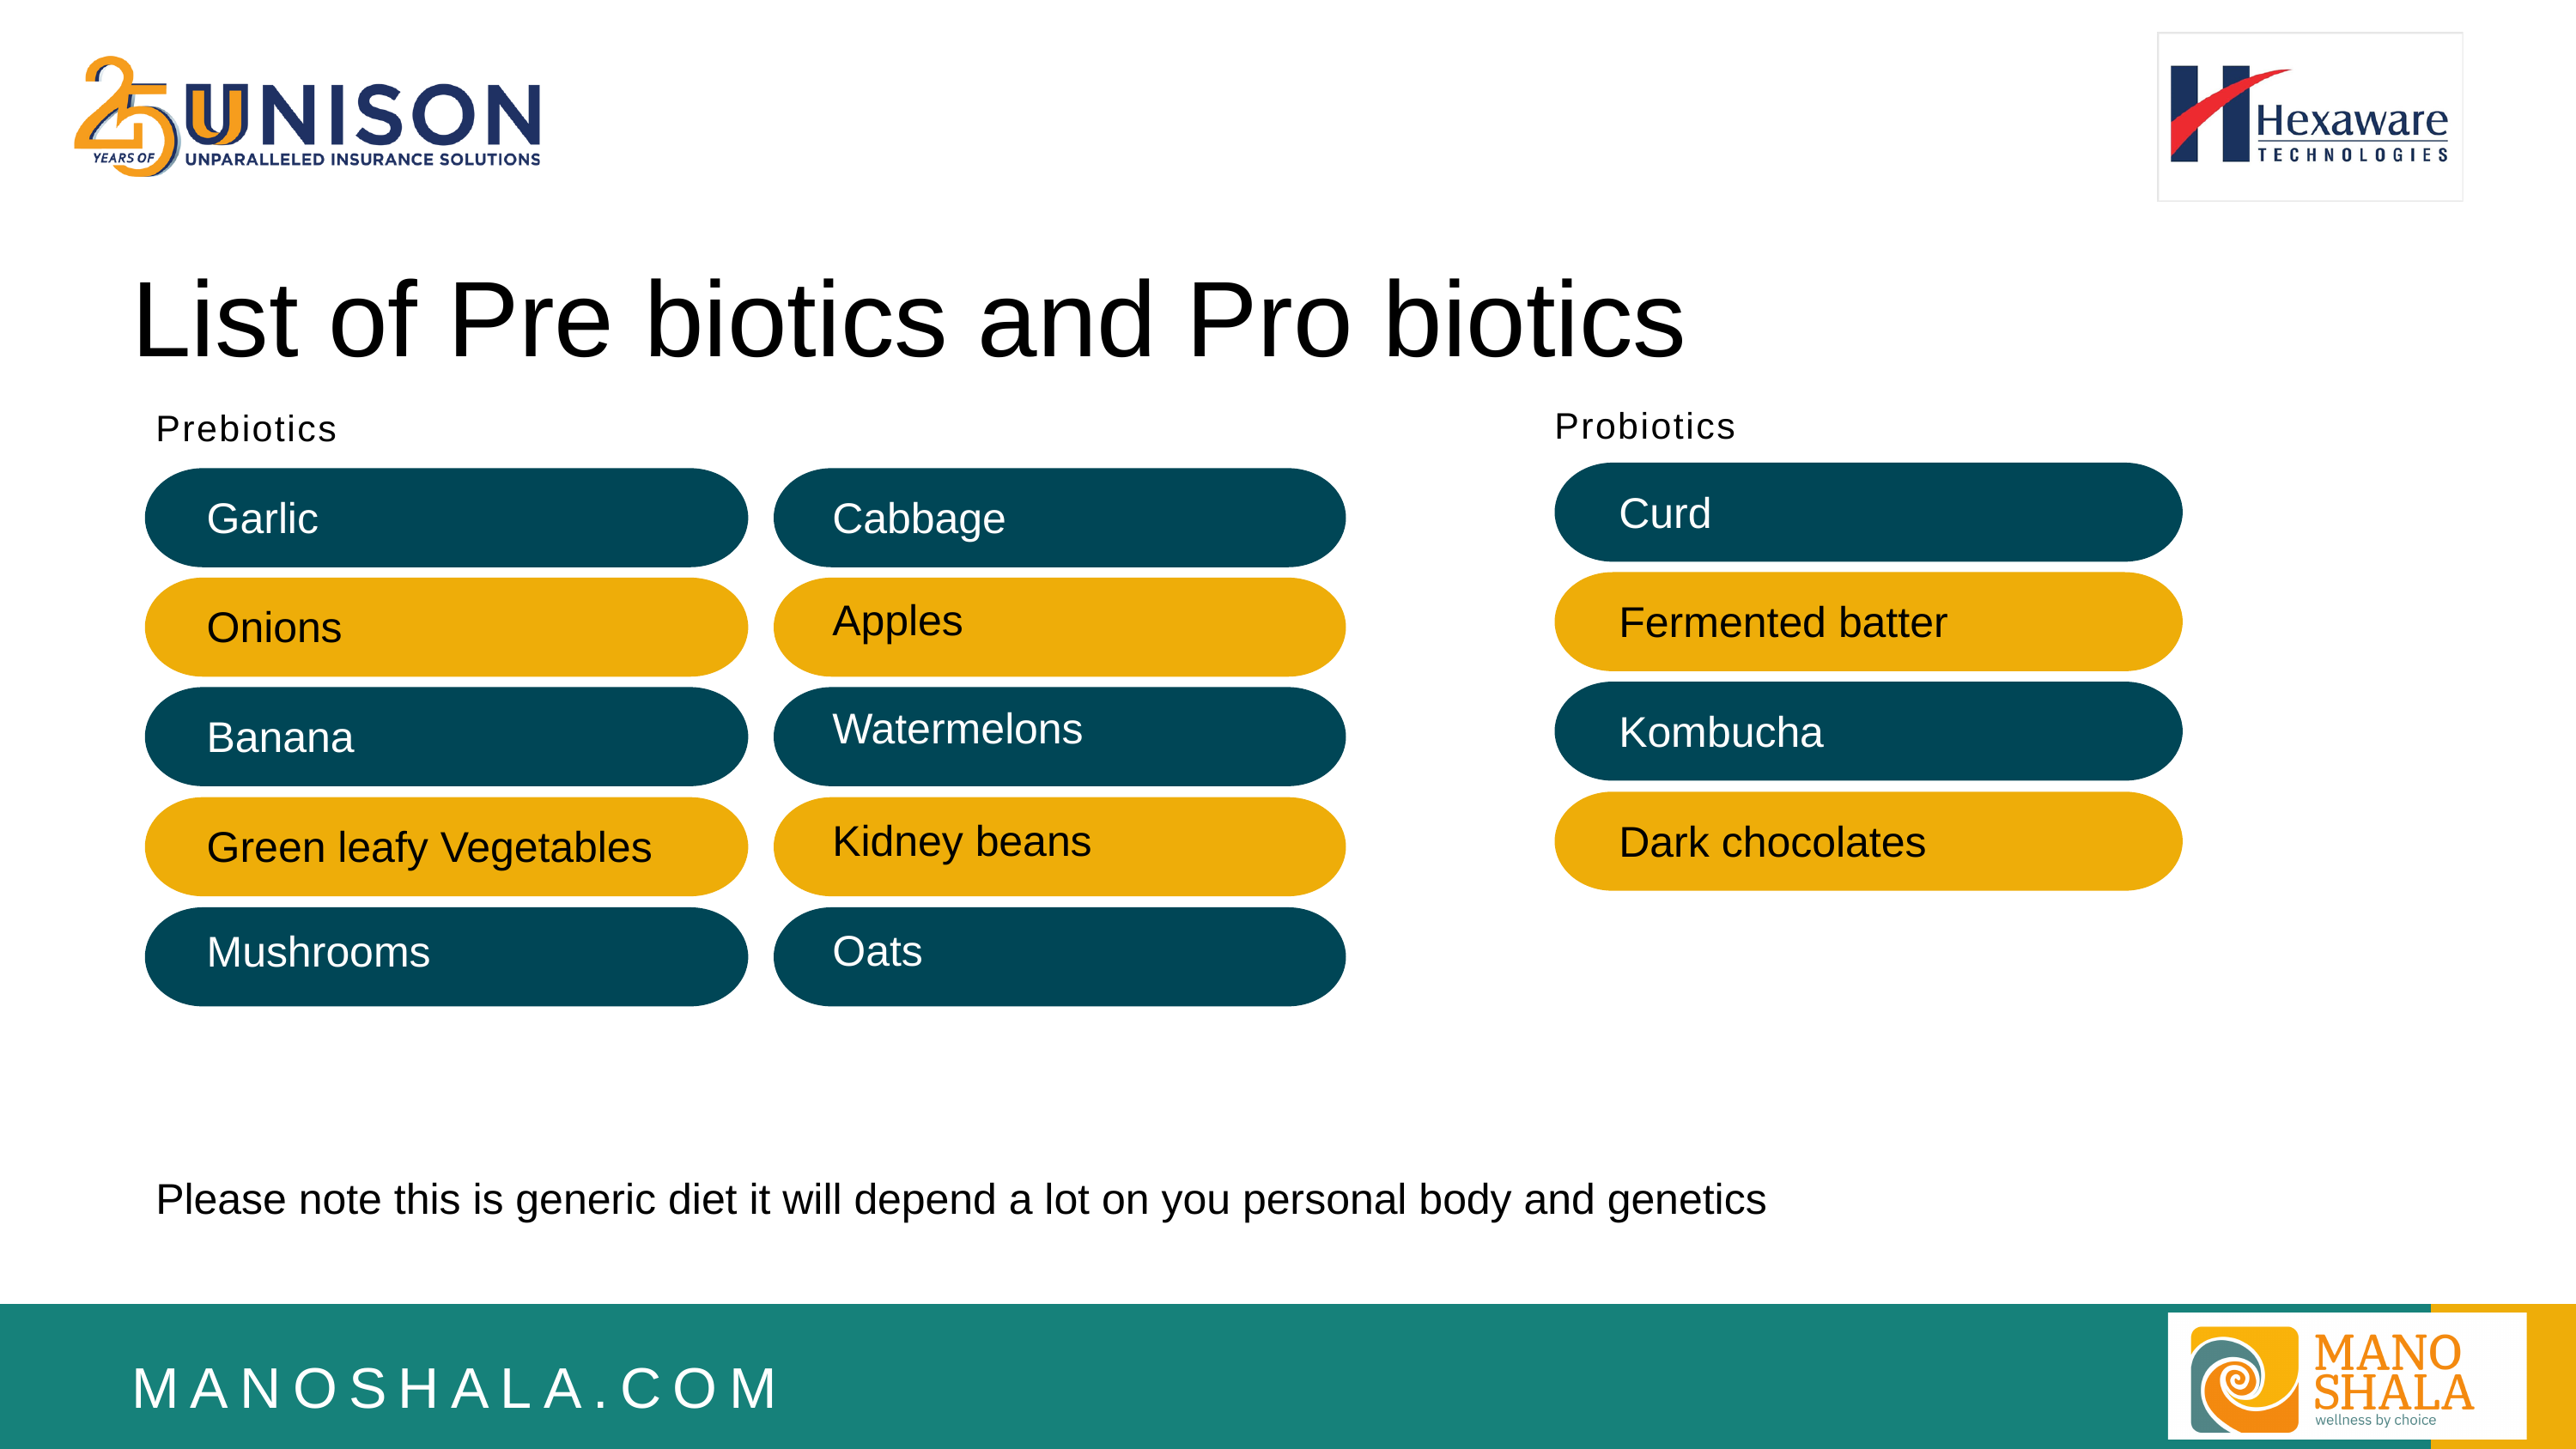

List of Pre biotics and Pro biotics
Probiotics
Prebiotics

Curd
Garlic
Cabbage

Apples
Fermented batter
Onions

Kombucha
Banana
Watermelons

Kidney beans
Dark chocolates
Green leafy Vegetables

Oats
Mushrooms
Please note this is generic diet it will depend a lot on you personal body and genetics

MANOSHALA.COM